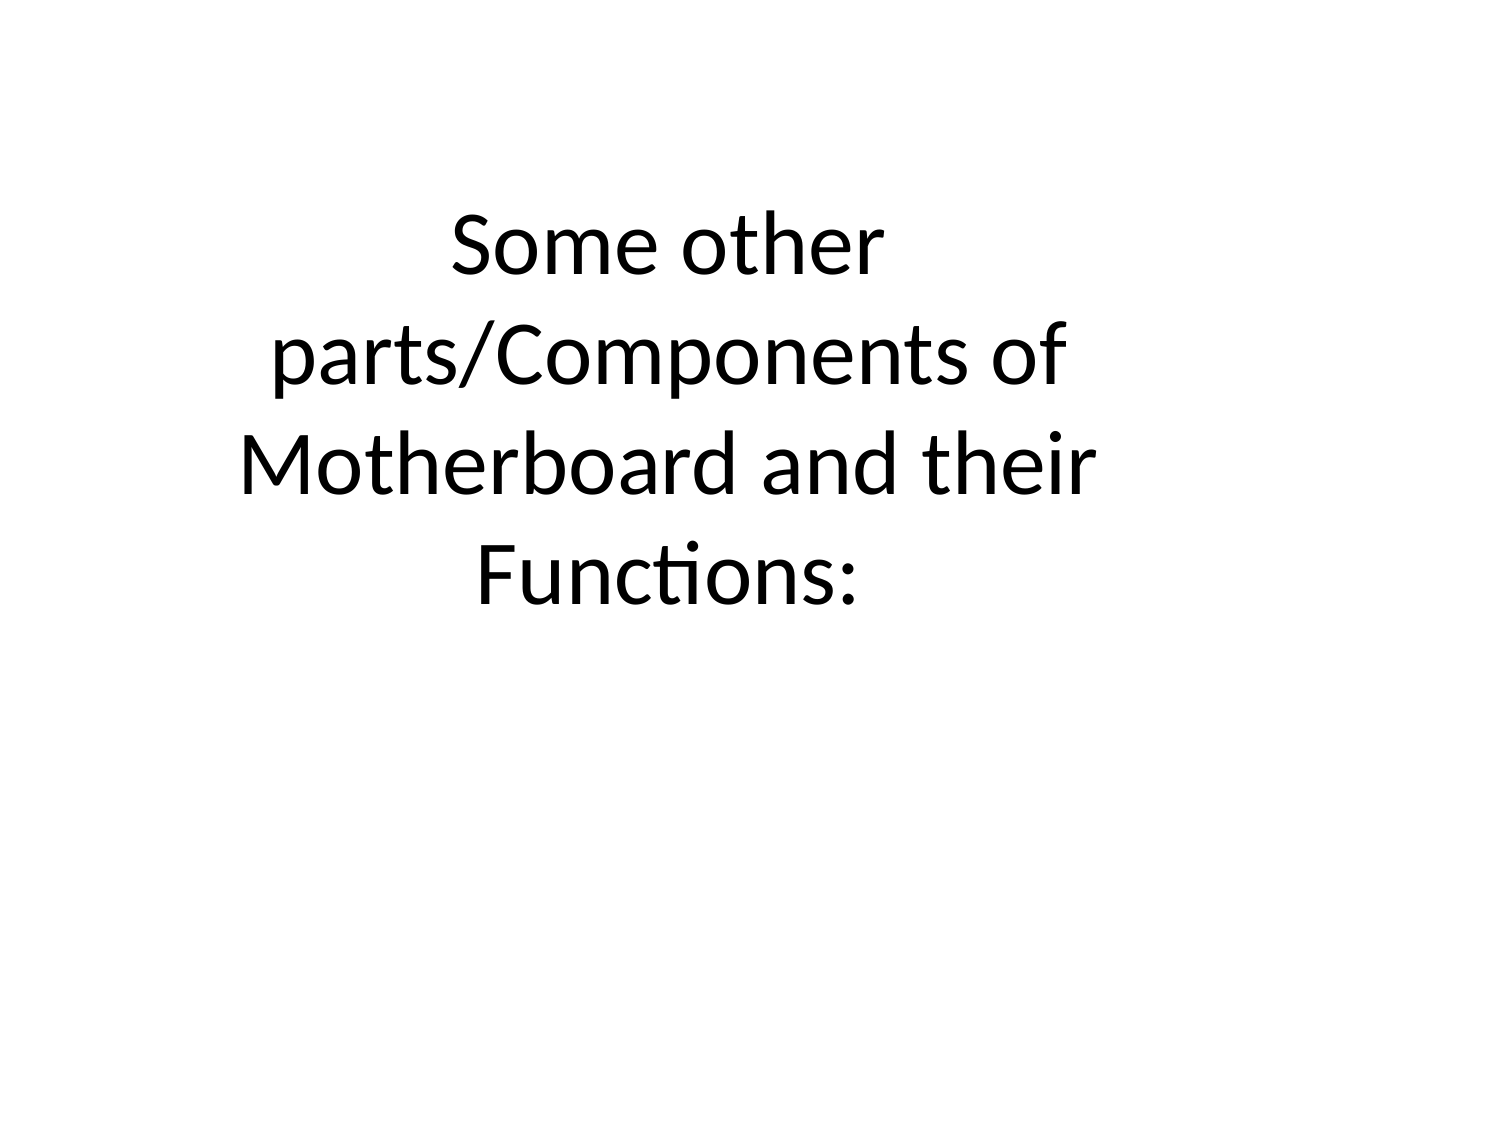

# Some other parts/Components of Motherboard and their Functions: